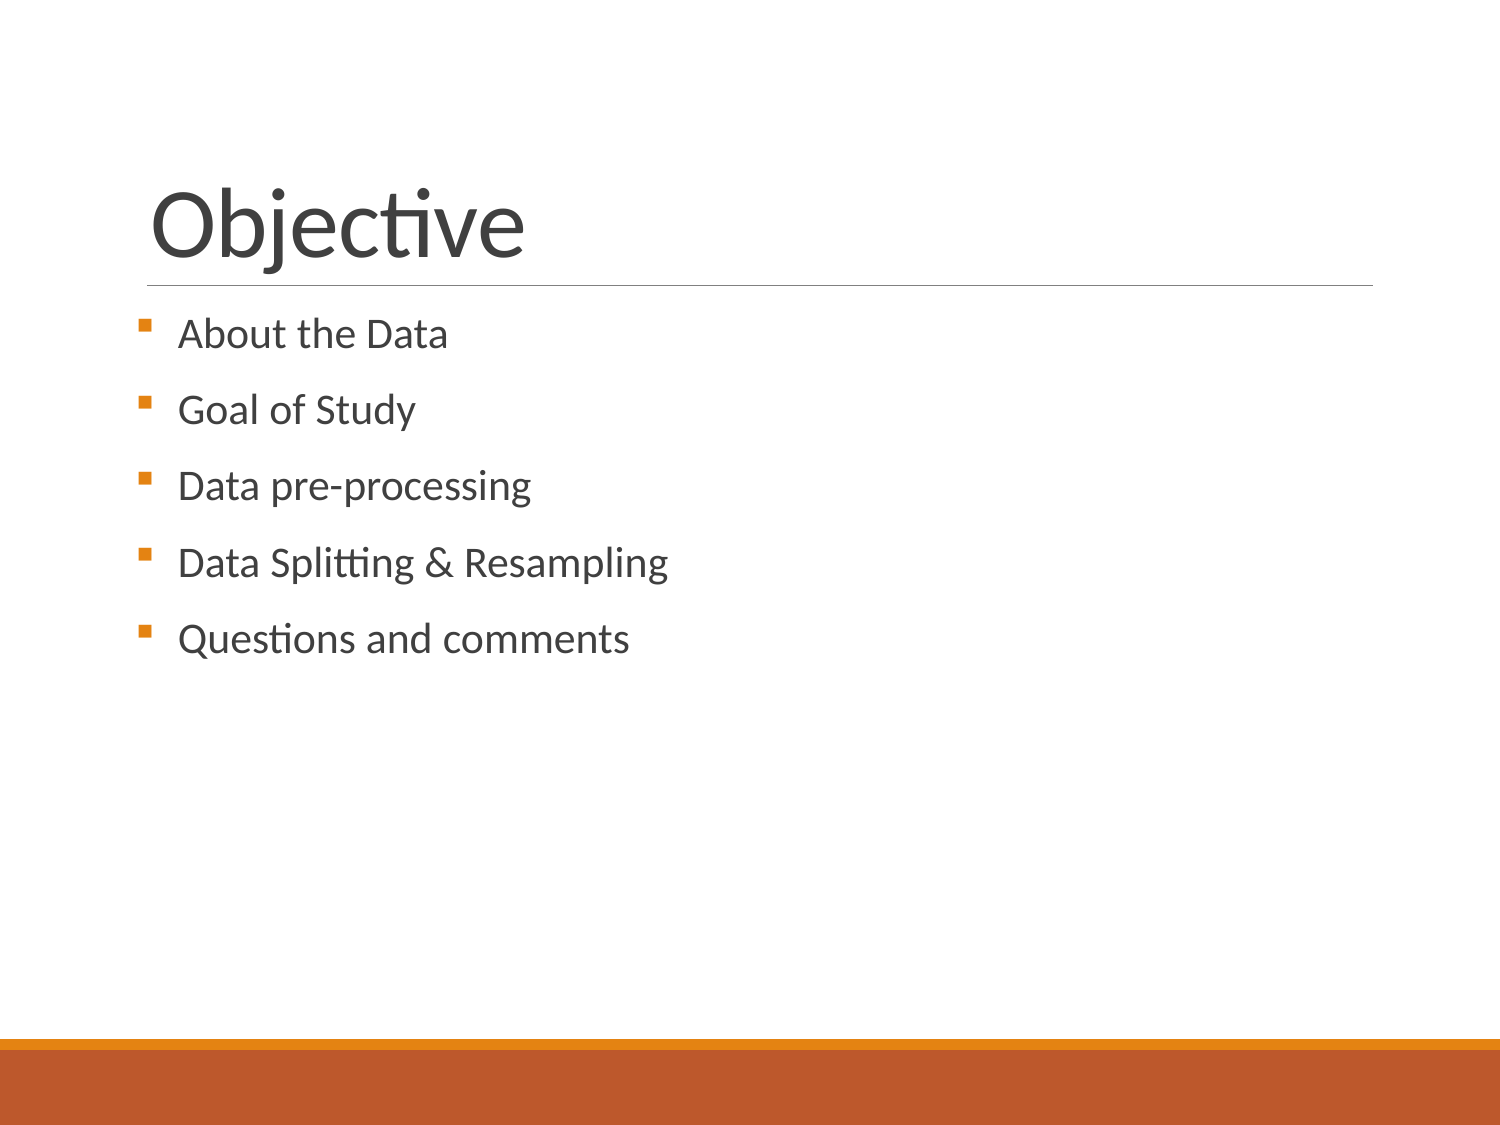

# Objective
About the Data
Goal of Study
Data pre-processing
Data Splitting & Resampling
Questions and comments